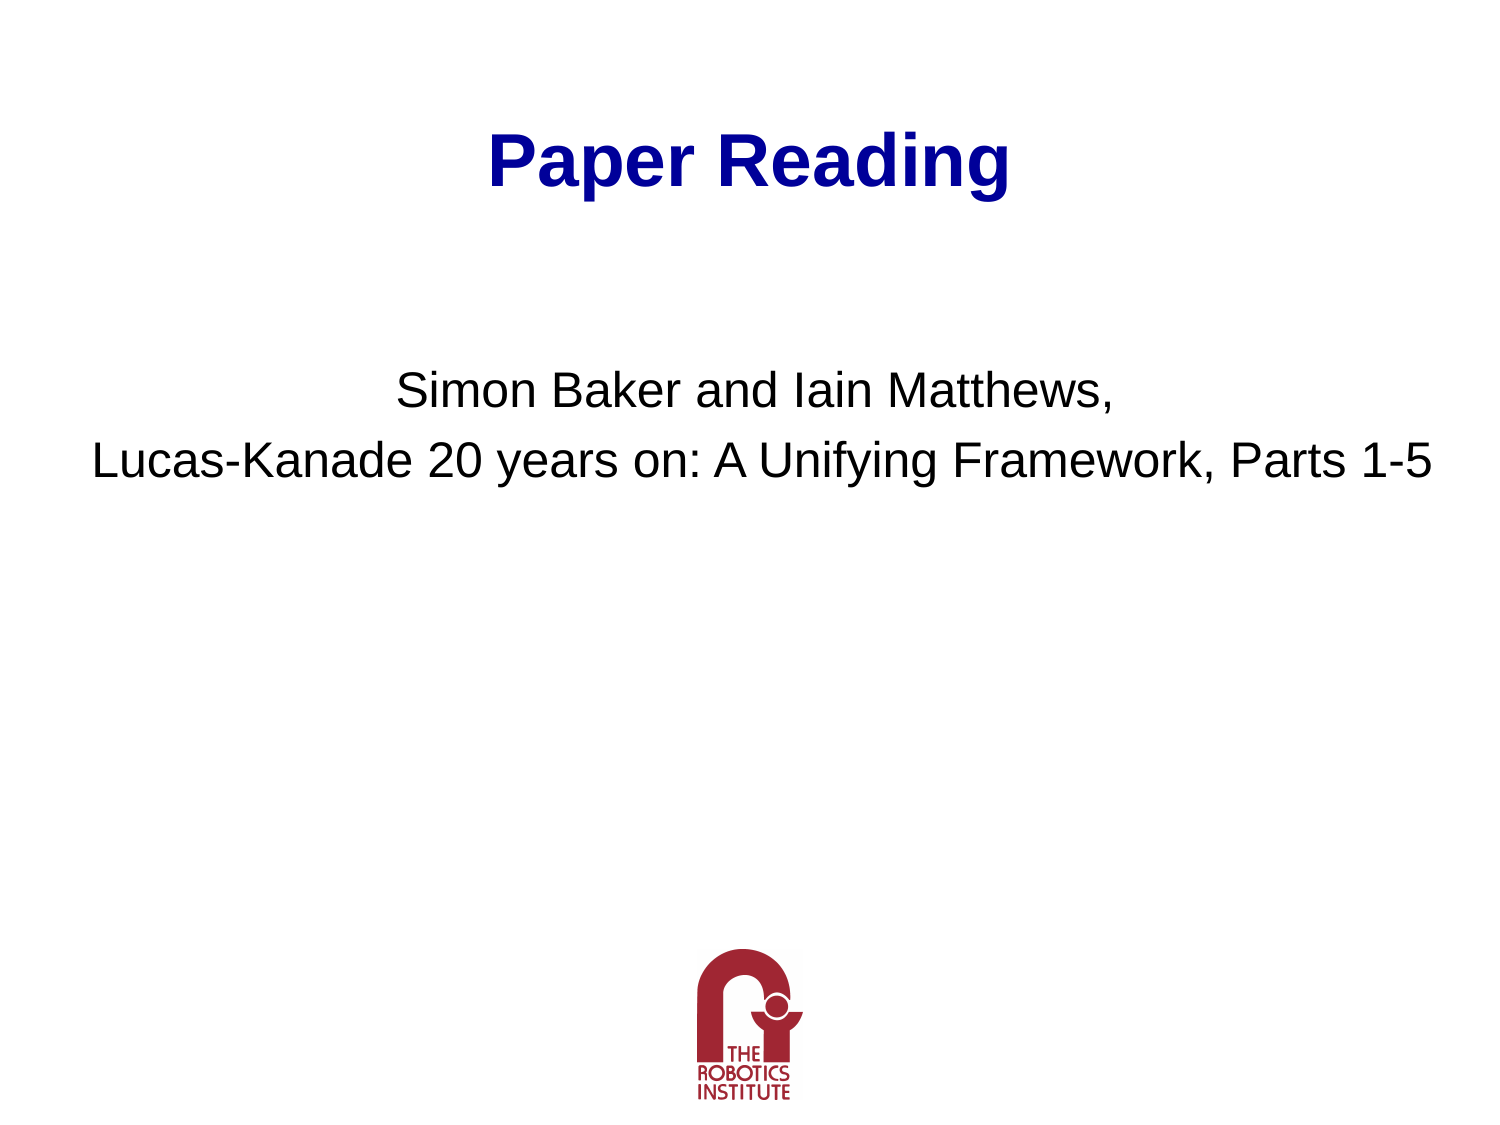

# Paper Reading
Simon Baker and Iain Matthews,
Lucas-Kanade 20 years on: A Unifying Framework, Parts 1-5